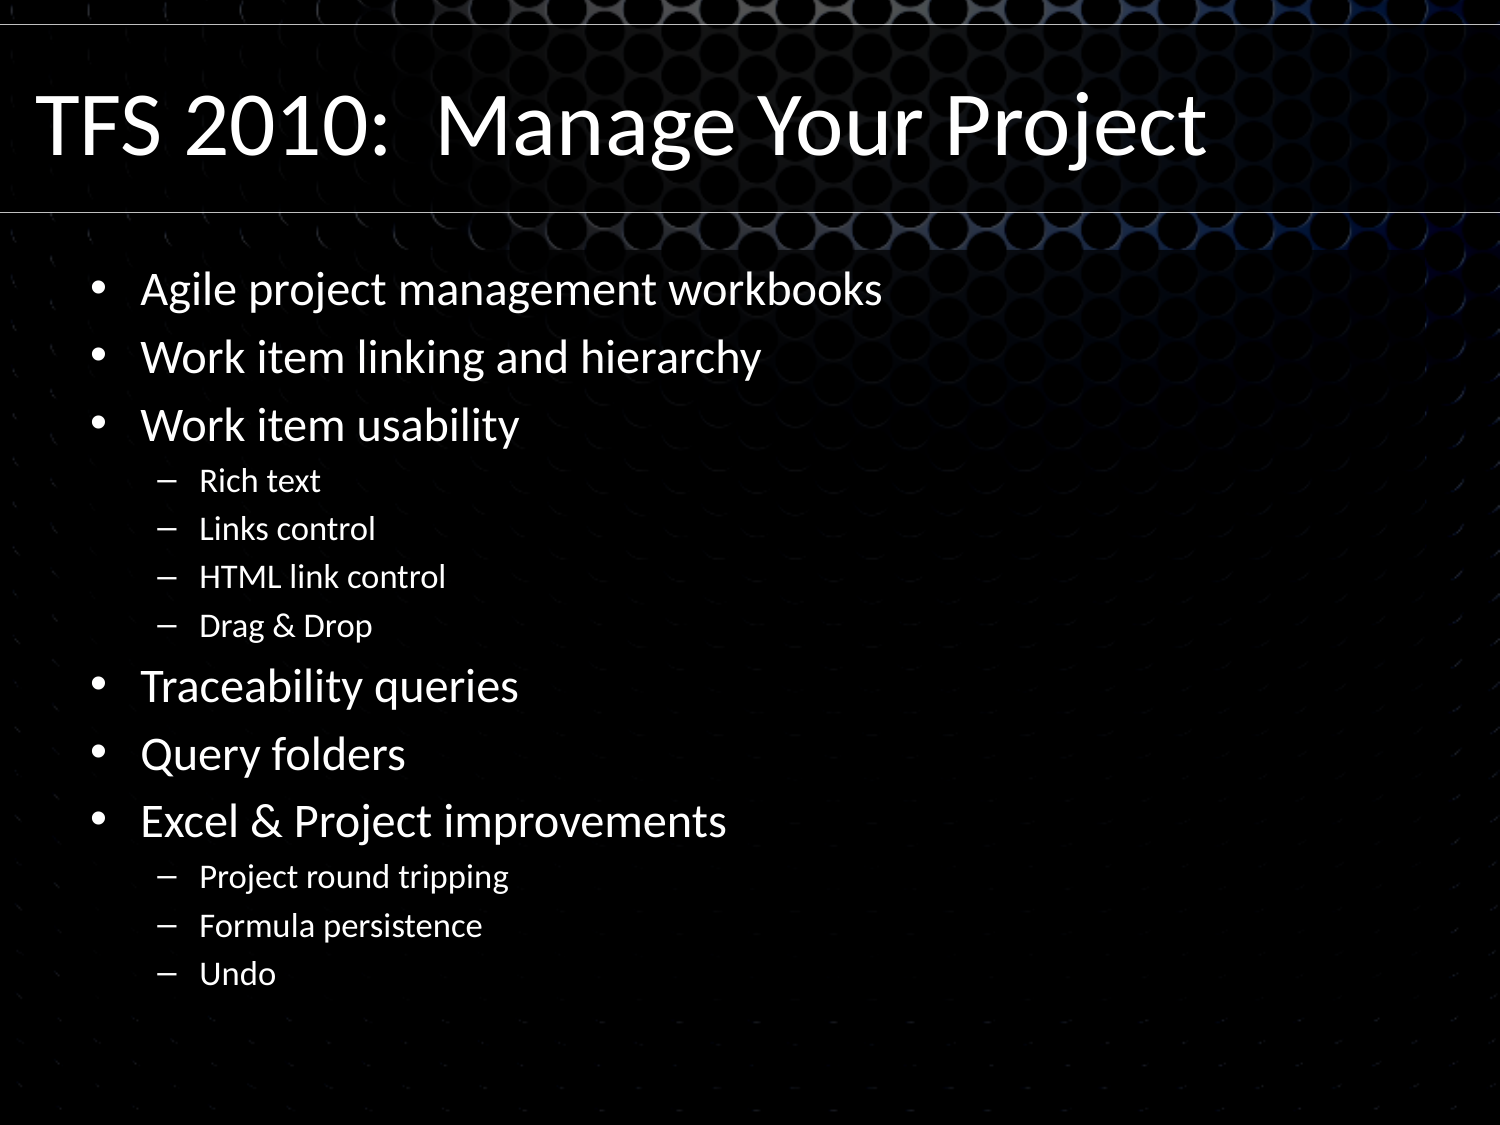

# TFS 2010:  Manage Your Project
Agile project management workbooks
Work item linking and hierarchy
Work item usability
Rich text
Links control
HTML link control
Drag & Drop
Traceability queries
Query folders
Excel & Project improvements
Project round tripping
Formula persistence
Undo